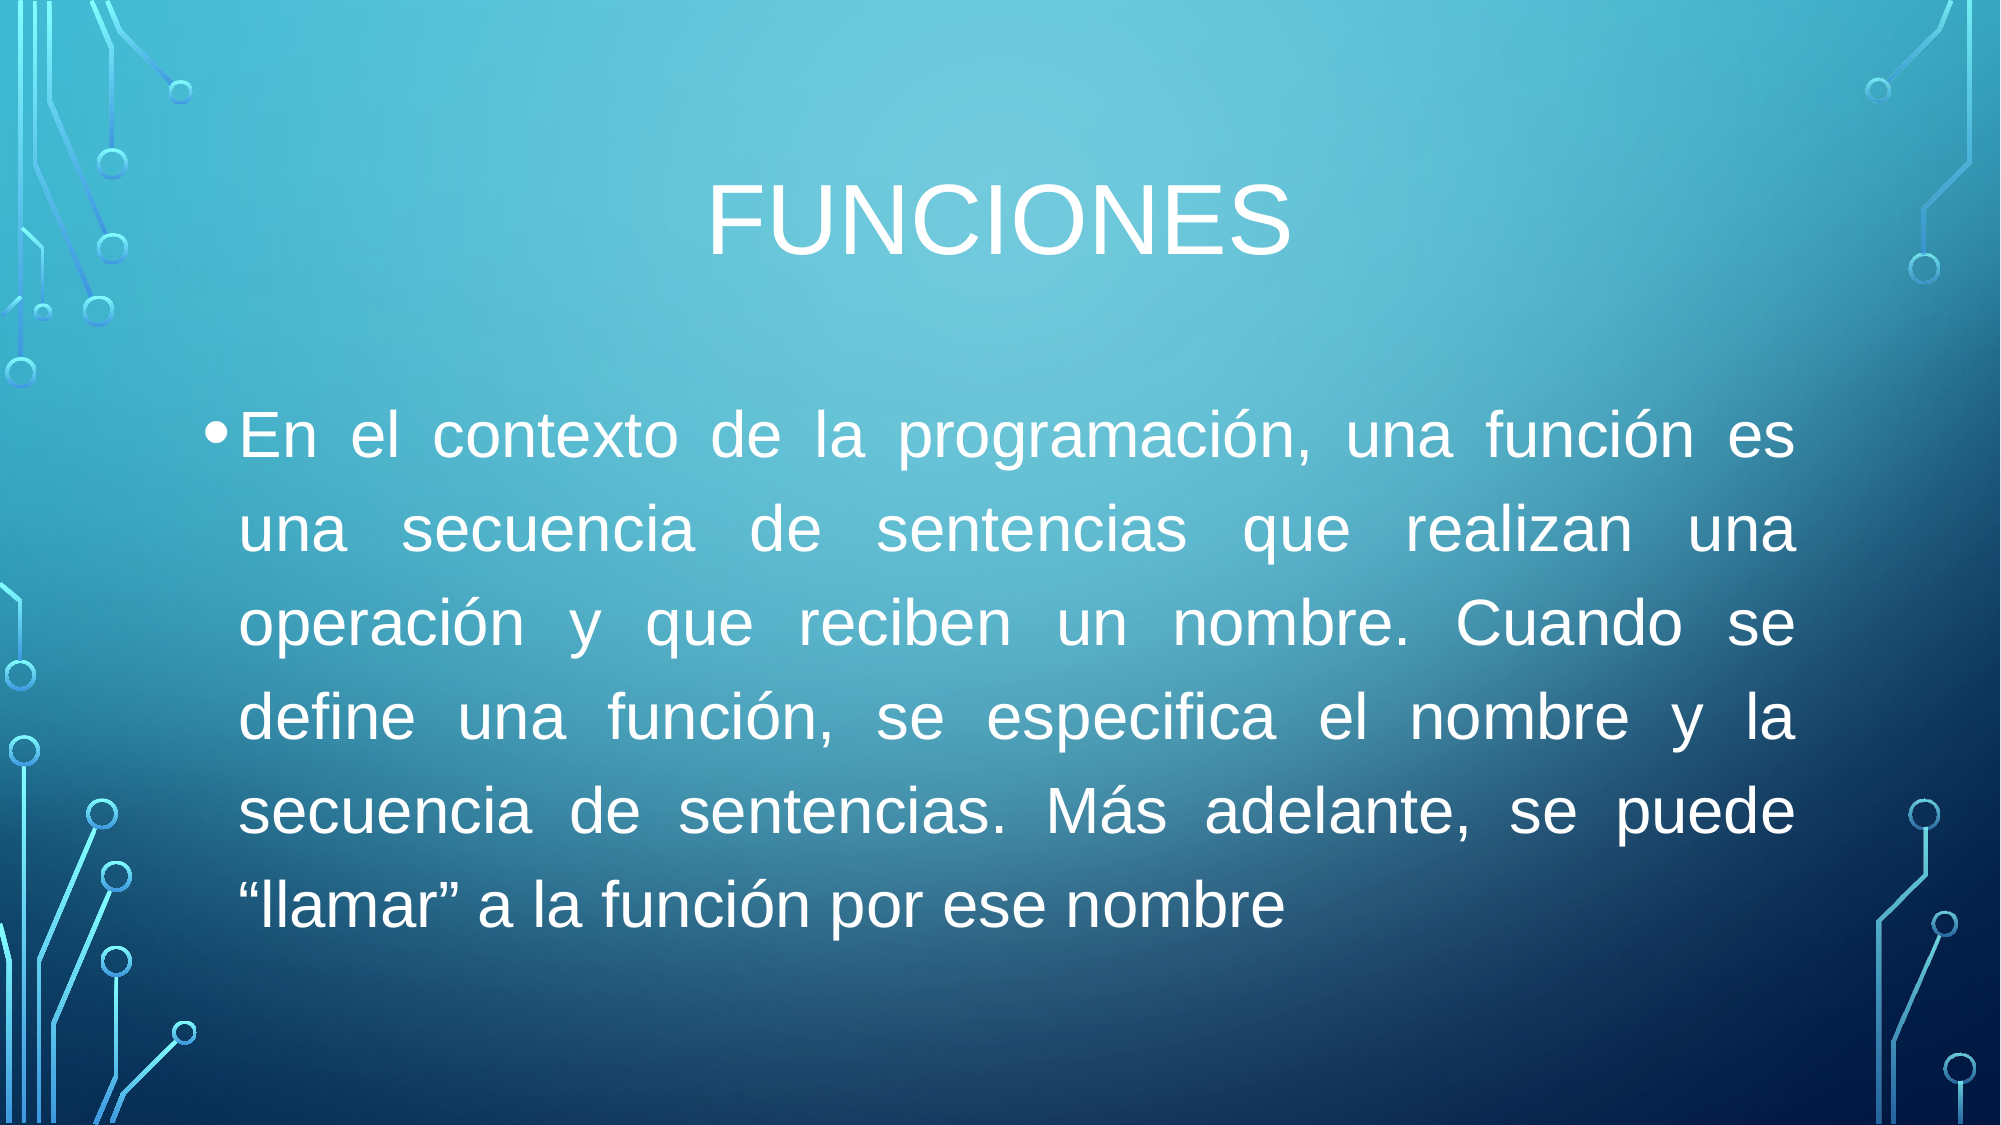

# FUNCIONES
En el contexto de la programación, una función es una secuencia de sentencias que realizan una operación y que reciben un nombre. Cuando se define una función, se especifica el nombre y la secuencia de sentencias. Más adelante, se puede “llamar” a la función por ese nombre